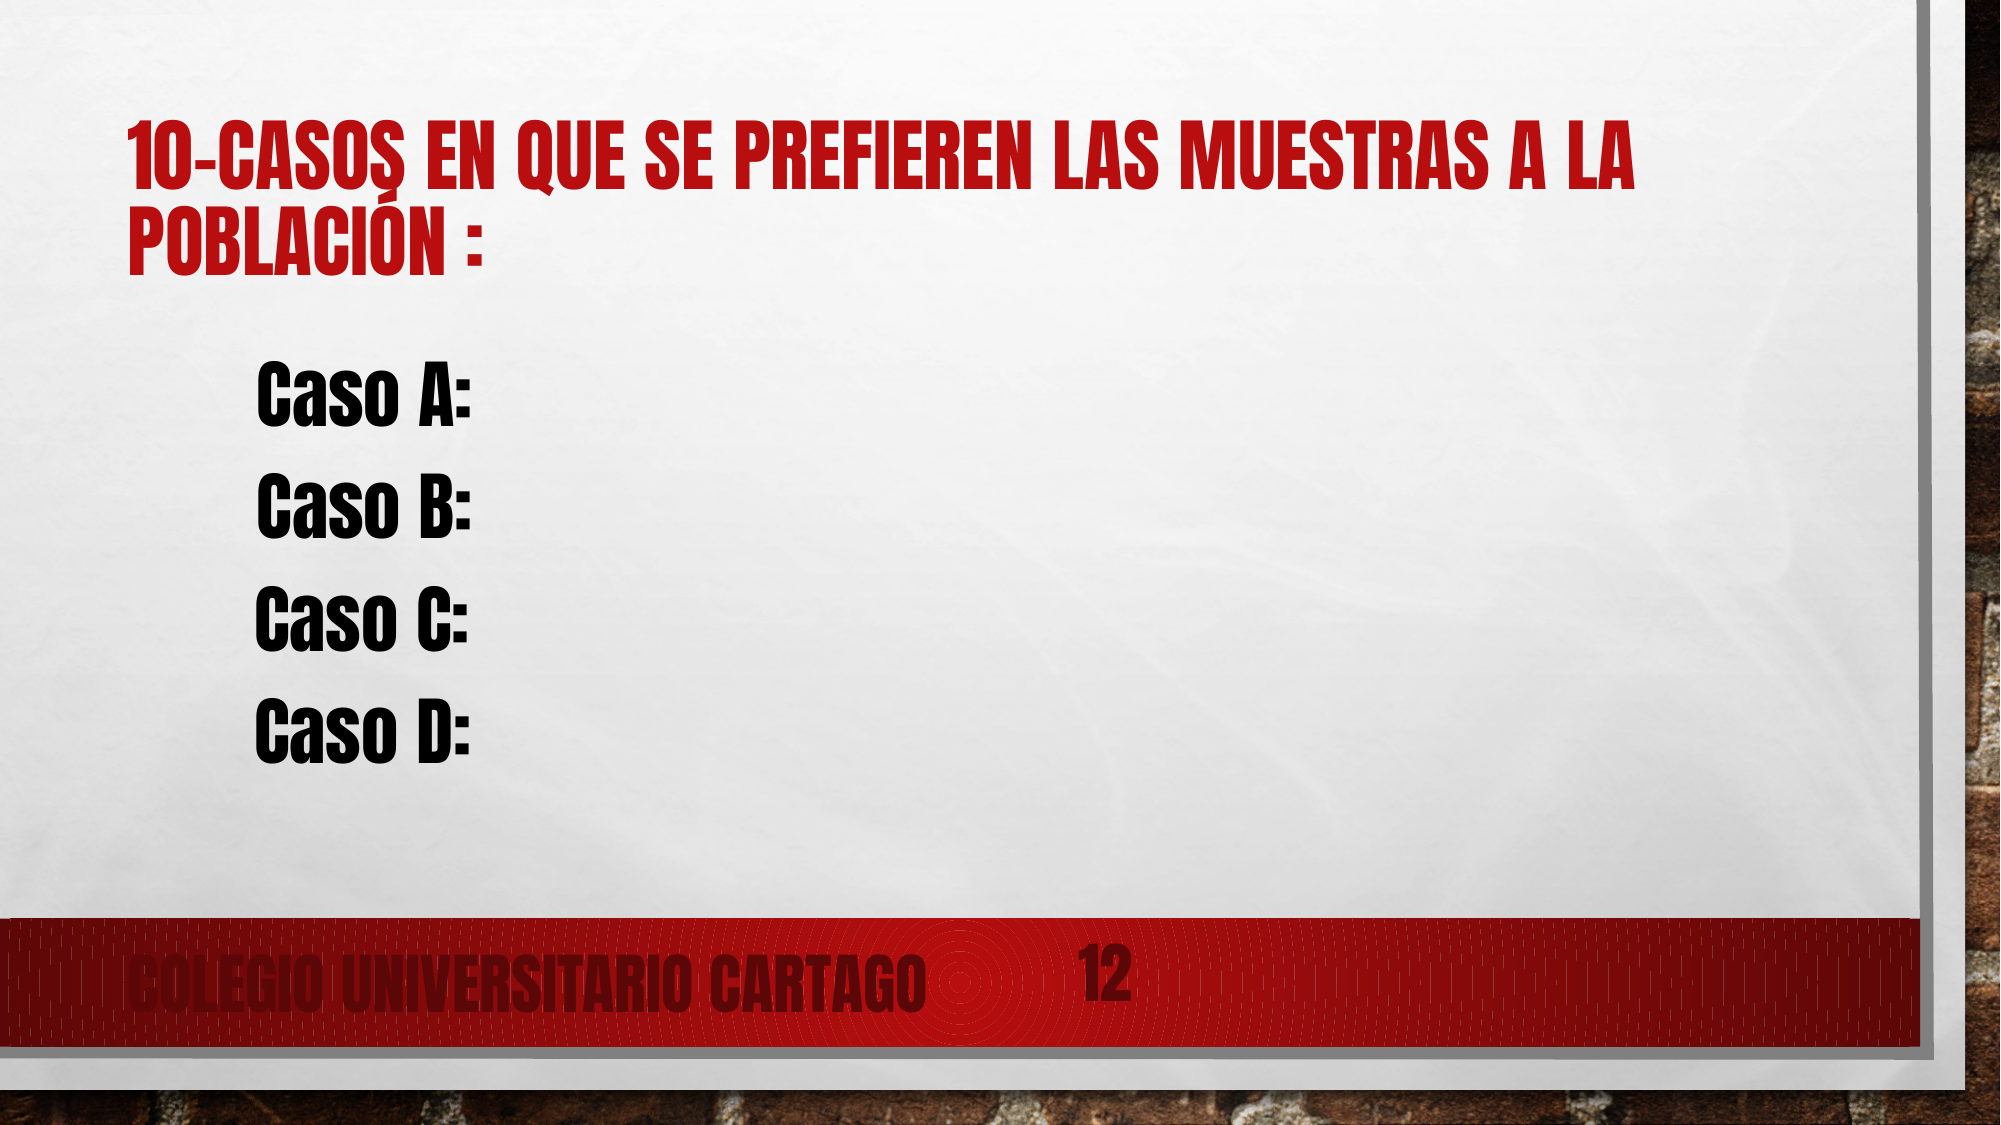

# 10-Casos en que se prefieren las muestras a la población :
Caso A:
Caso B:
Caso C:
Caso D:
Colegio Universitario Cartago
12